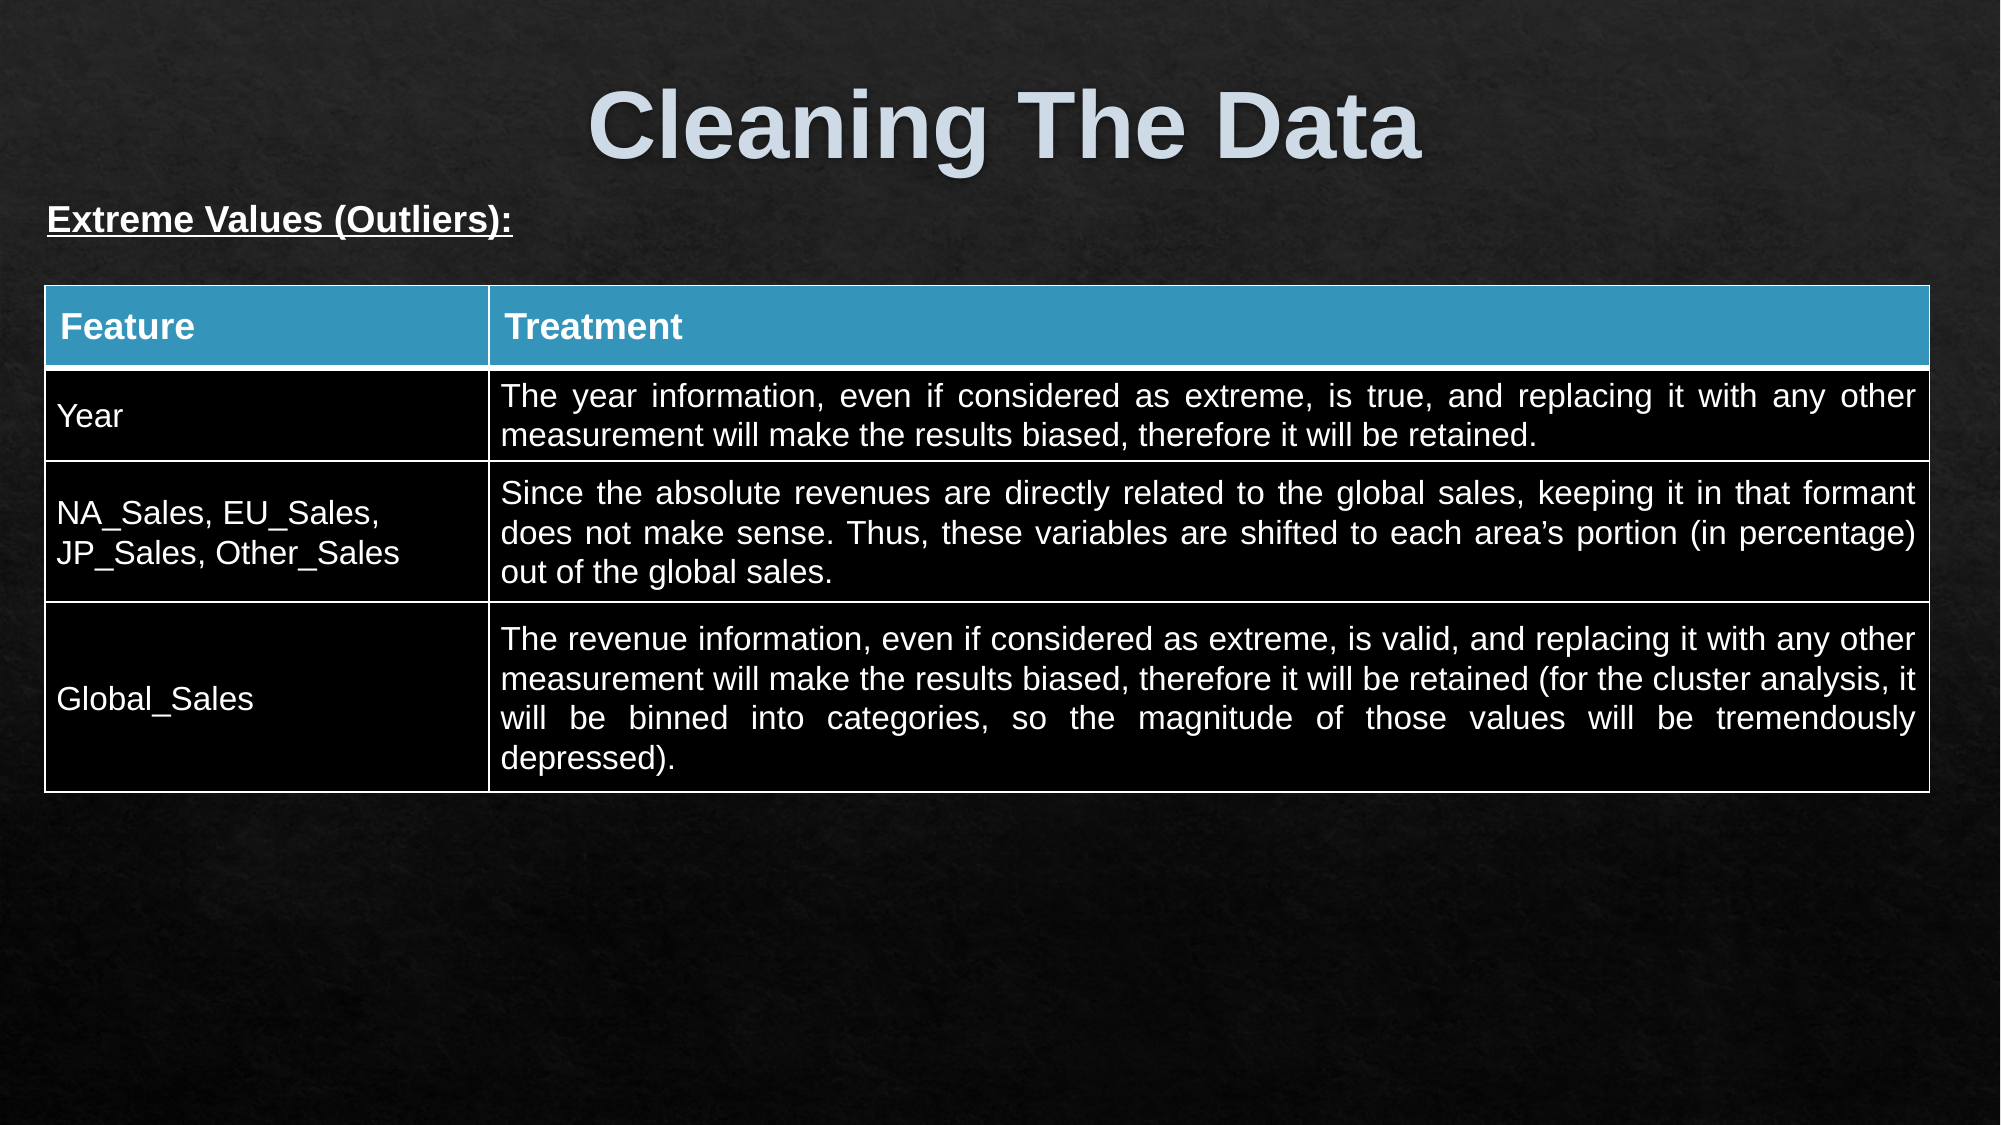

# Cleaning The Data
Extreme Values (Outliers):
| Feature | Treatment |
| --- | --- |
| Year | The year information, even if considered as extreme, is true, and replacing it with any other measurement will make the results biased, therefore it will be retained. |
| NA\_Sales, EU\_Sales, JP\_Sales, Other\_Sales | Since the absolute revenues are directly related to the global sales, keeping it in that formant does not make sense. Thus, these variables are shifted to each area’s portion (in percentage) out of the global sales. |
| Global\_Sales | The revenue information, even if considered as extreme, is valid, and replacing it with any other measurement will make the results biased, therefore it will be retained (for the cluster analysis, it will be binned into categories, so the magnitude of those values will be tremendously depressed). |